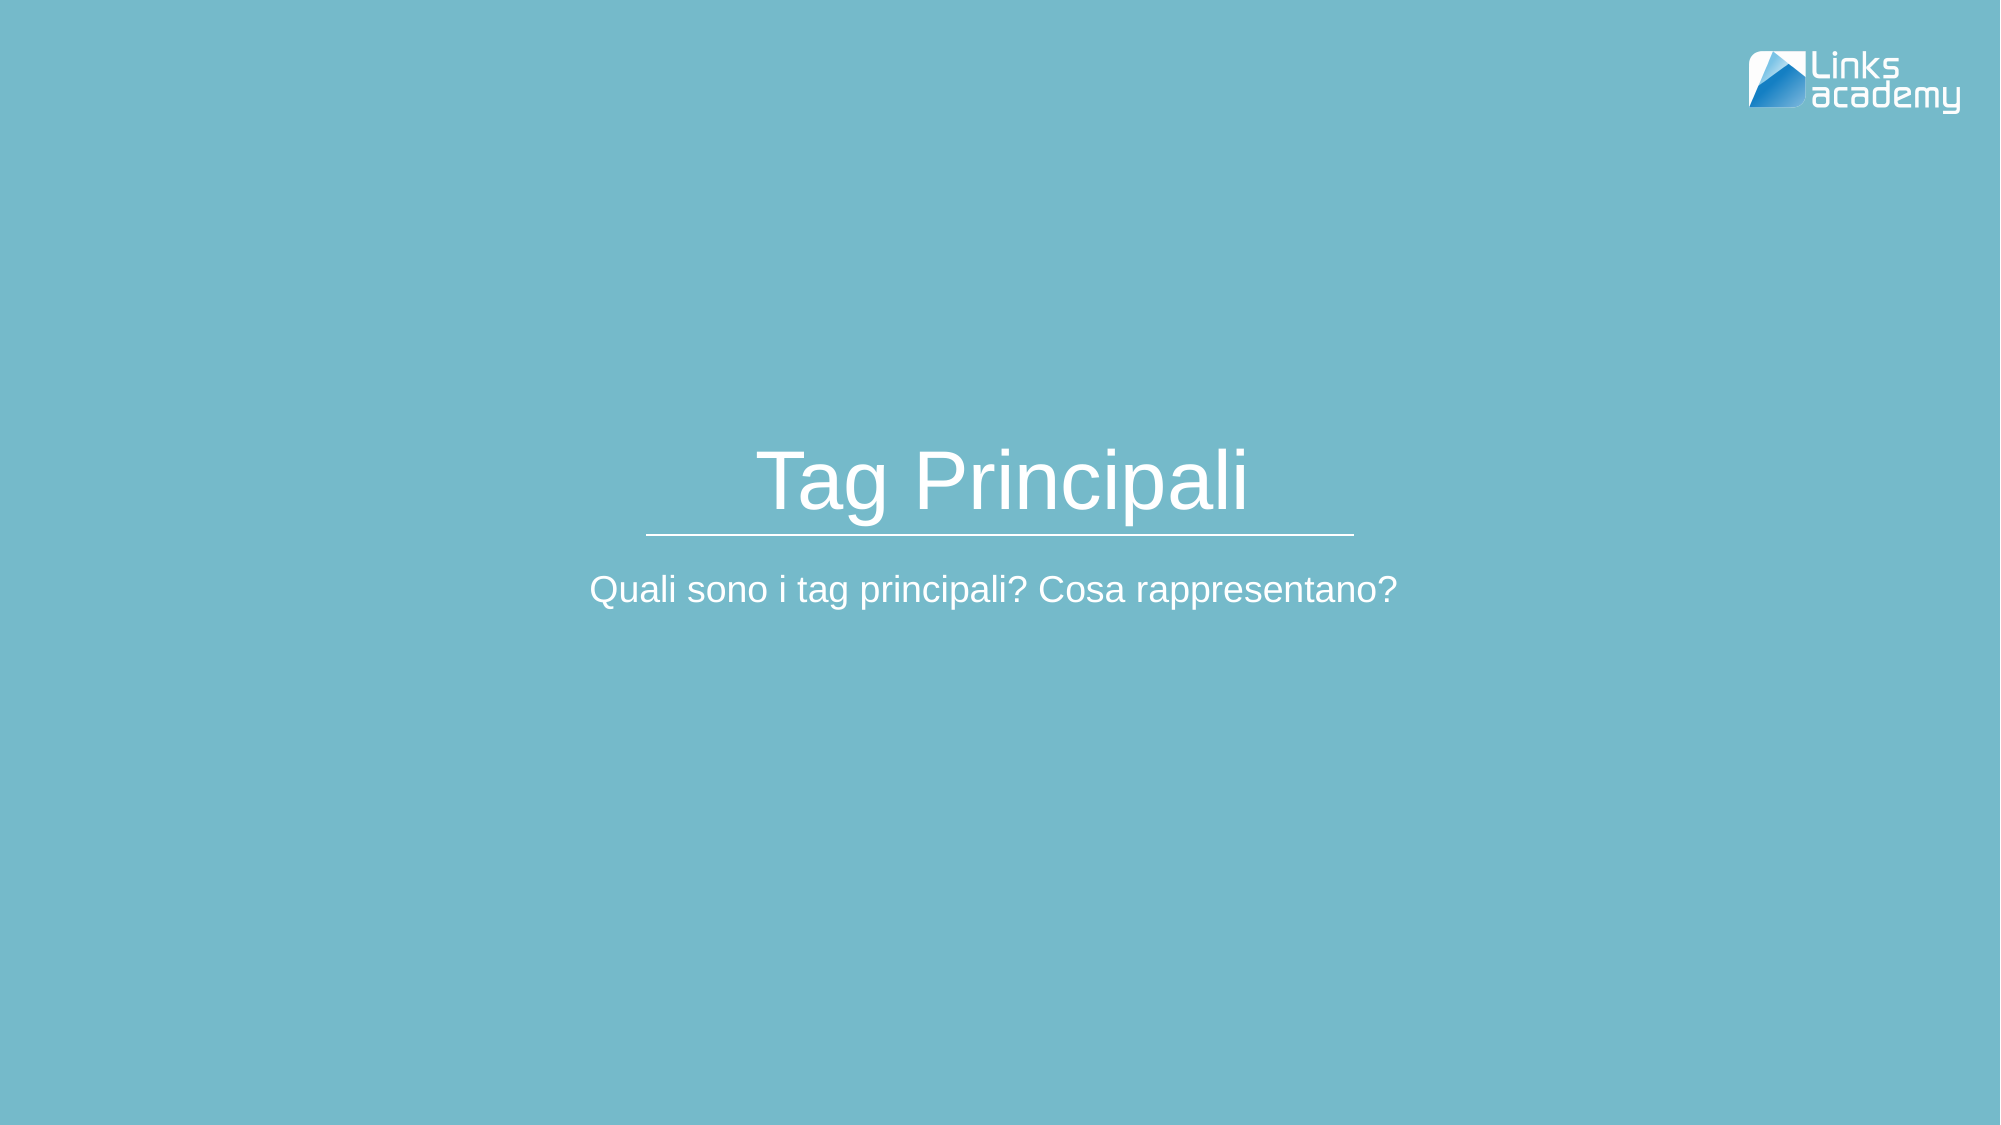

# Tag Principali
Quali sono i tag principali? Cosa rappresentano?
11